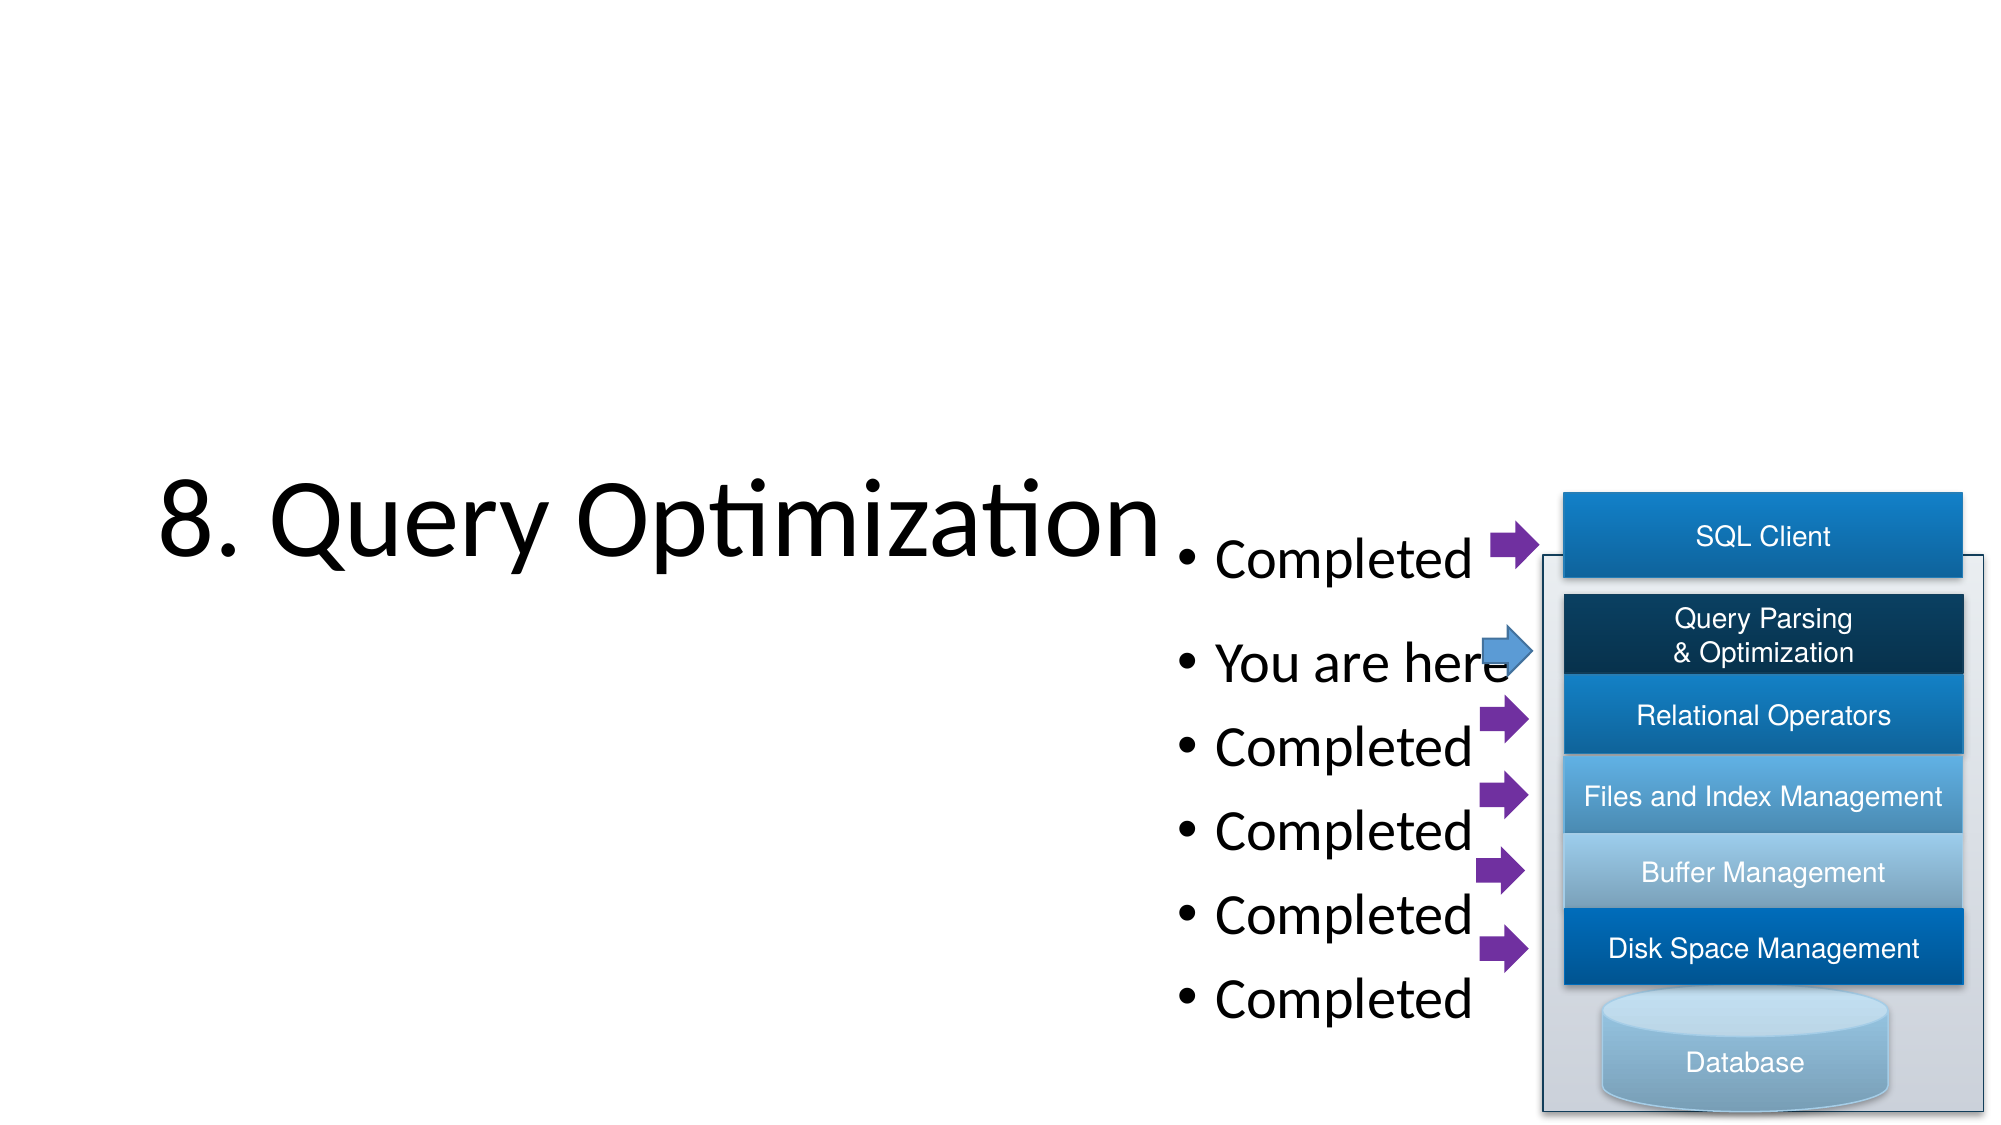

# 8. Query Optimization
SQL Client
Completed
You are here
Completed
Completed
Completed
Completed

Database Management
System
Database
Query Parsing
& Optimization

Relational Operators

Files and Index Management

Buffer Management

Disk Space Management

57